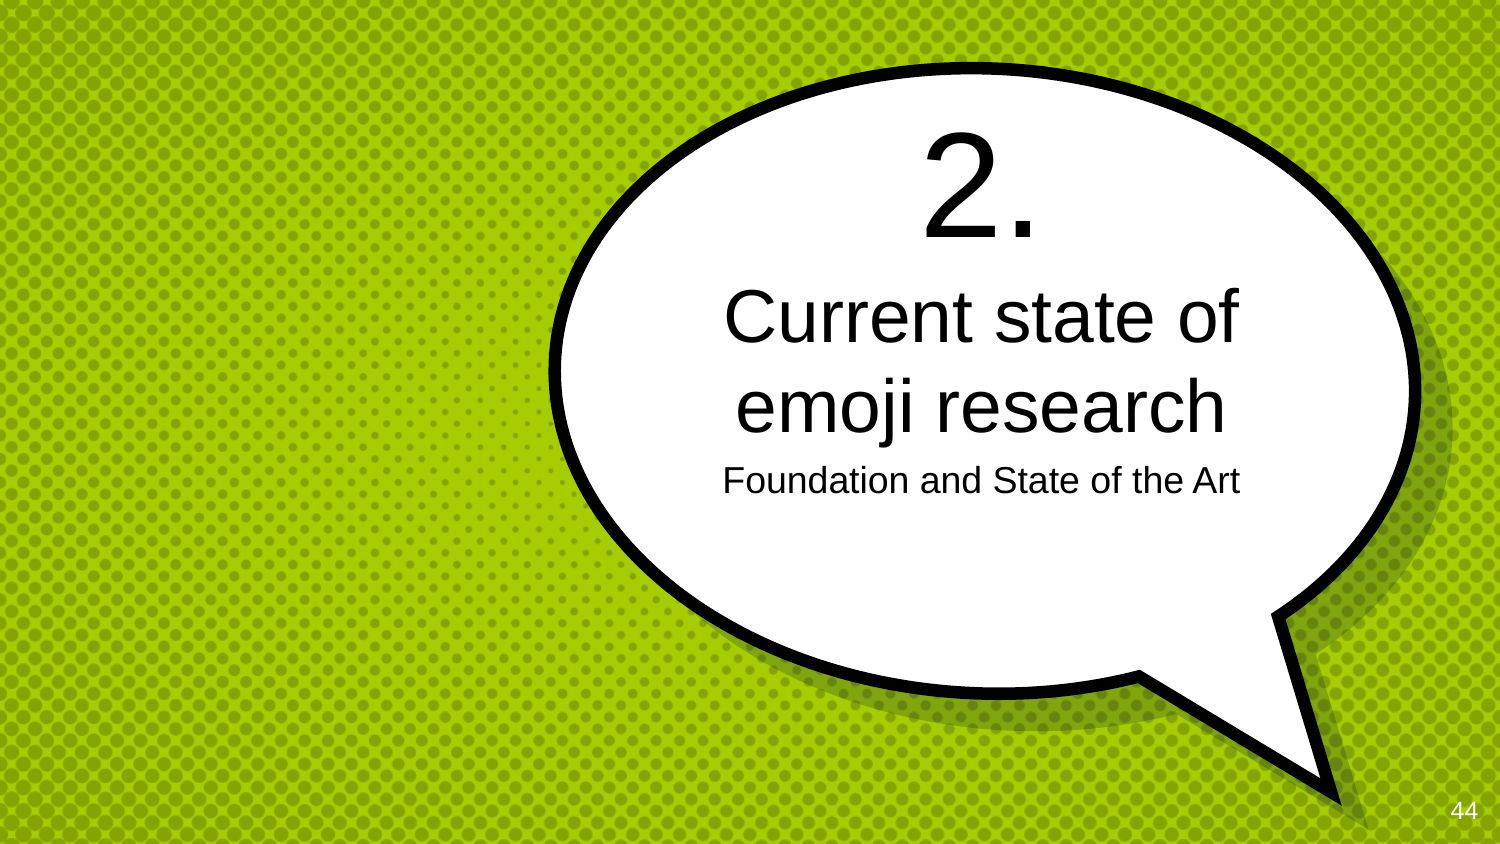

# 2.
Current state of emoji research
Foundation and State of the Art
44